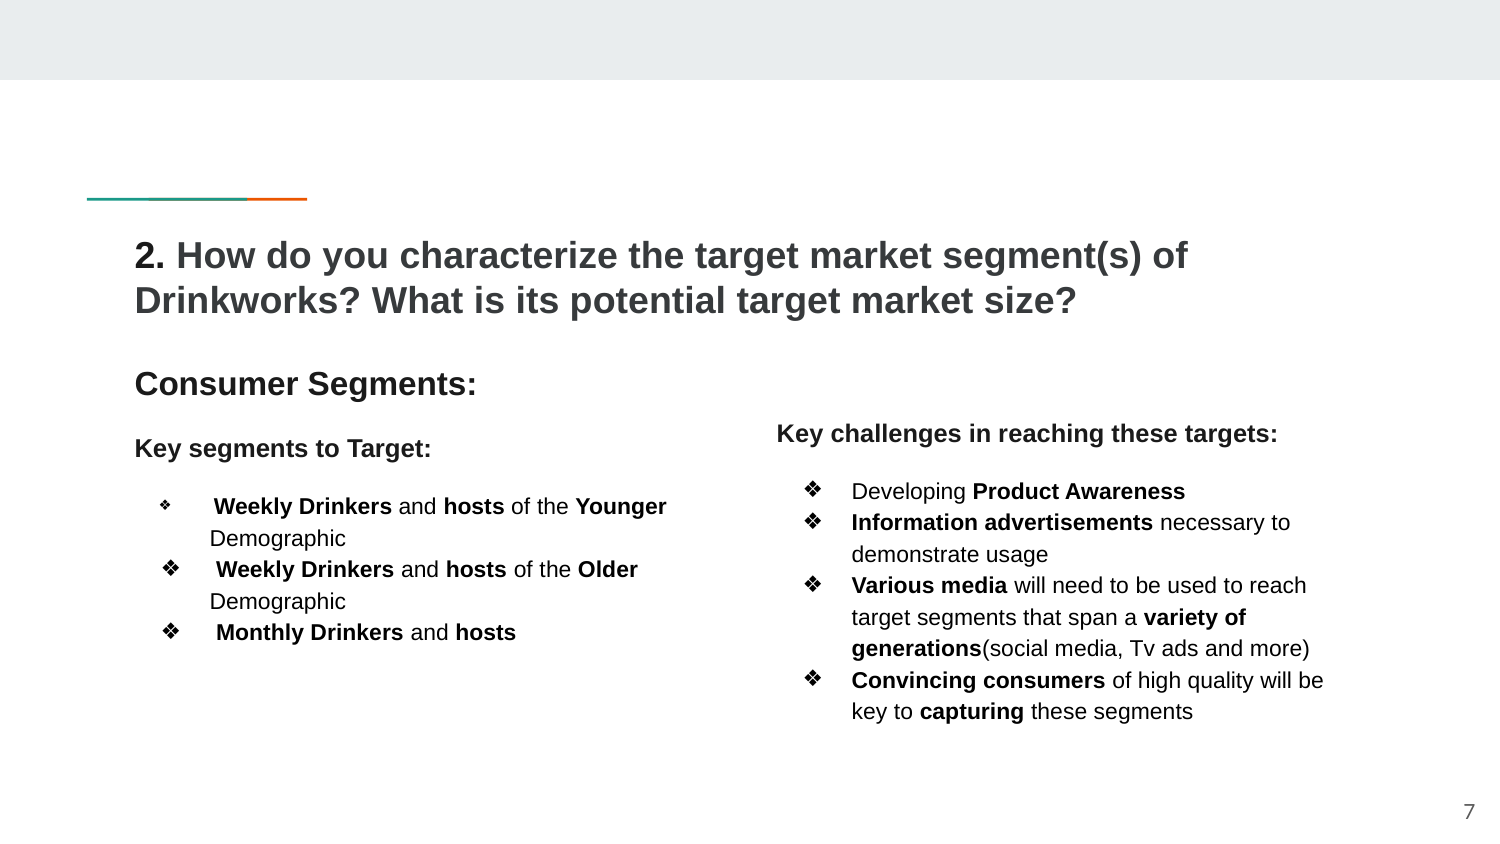

# 2. How do you characterize the target market segment(s) of Drinkworks? What is its potential target market size?

Consumer Segments:
Key segments to Target:
 Weekly Drinkers and hosts of the Younger Demographic
 Weekly Drinkers and hosts of the Older Demographic
 Monthly Drinkers and hosts

Key challenges in reaching these targets:
Developing Product Awareness
Information advertisements necessary to demonstrate usage
Various media will need to be used to reach target segments that span a variety of generations(social media, Tv ads and more)
Convincing consumers of high quality will be key to capturing these segments

7